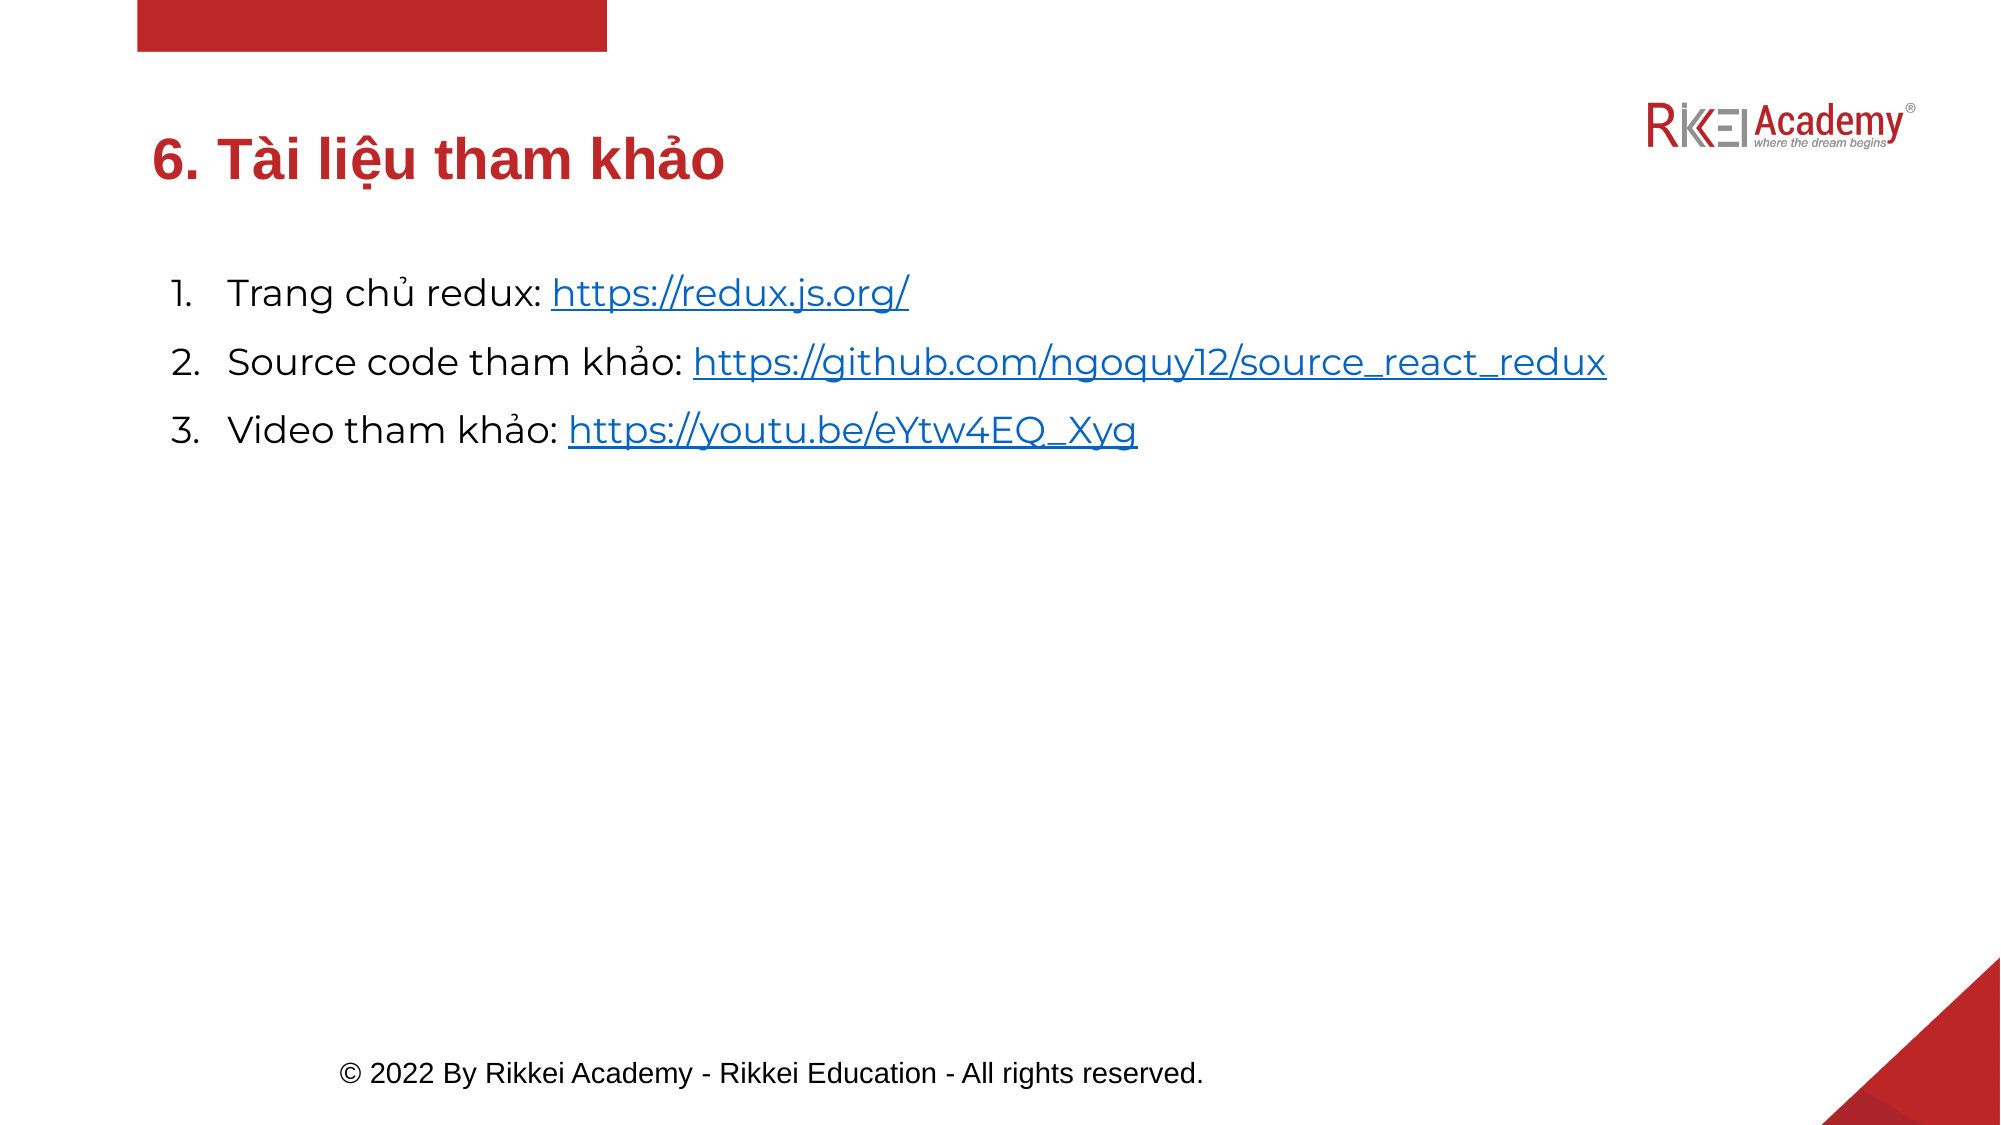

# 6. Tài liệu tham khảo
Trang chủ redux: https://redux.js.org/
Source code tham khảo: https://github.com/ngoquy12/source_react_redux
Video tham khảo: https://youtu.be/eYtw4EQ_Xyg